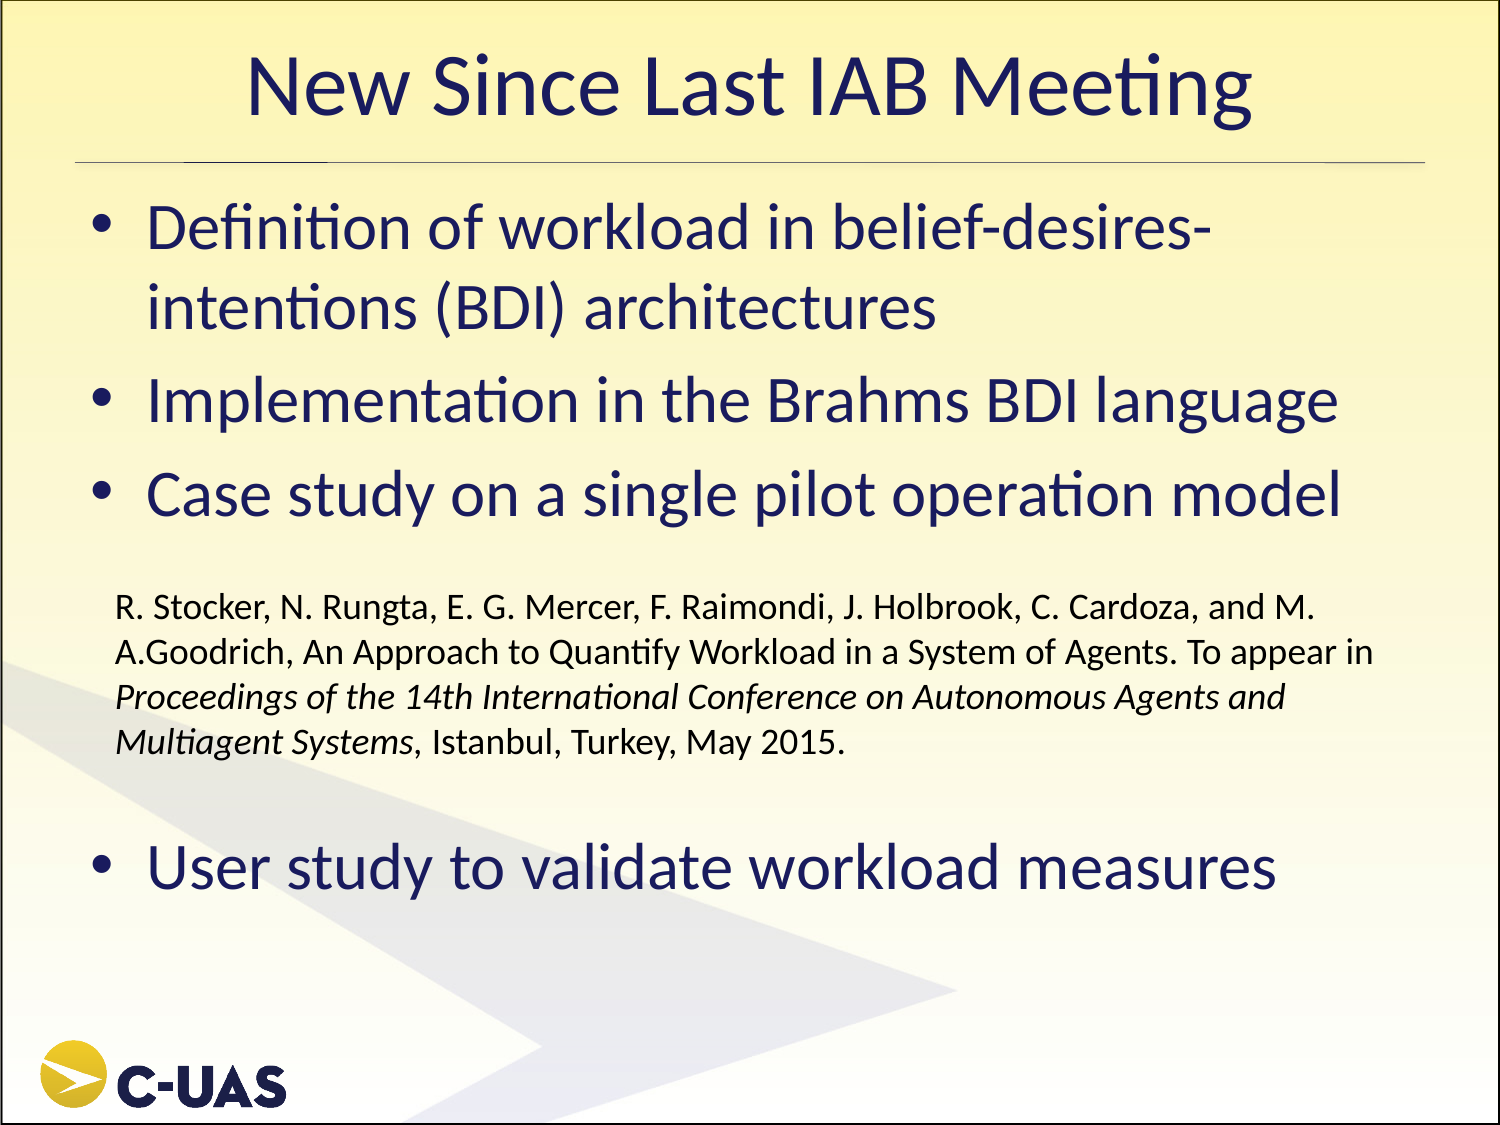

# New Since Last IAB Meeting
Definition of workload in belief-desires-intentions (BDI) architectures
Implementation in the Brahms BDI language
Case study on a single pilot operation model

User study to validate workload measures
R. Stocker, N. Rungta, E. G. Mercer, F. Raimondi, J. Holbrook, C. Cardoza, and M. A.Goodrich, An Approach to Quantify Workload in a System of Agents. To appear in Proceedings of the 14th International Conference on Autonomous Agents and Multiagent Systems, Istanbul, Turkey, May 2015.